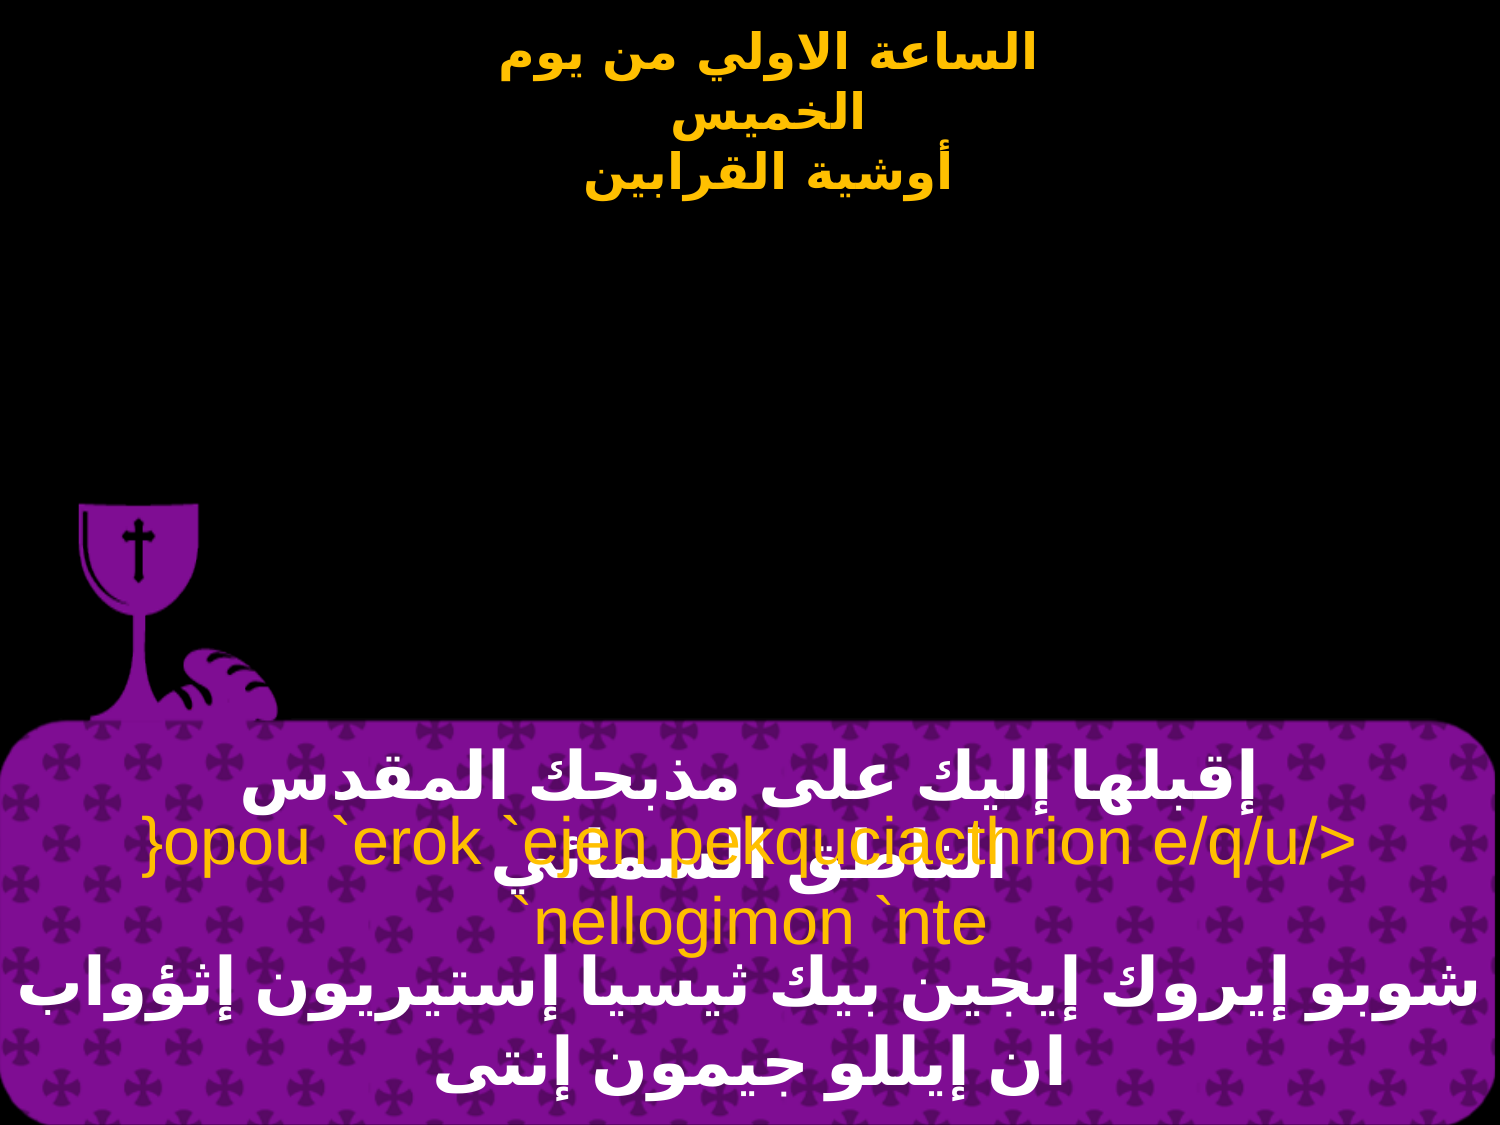

# إقبلها إليك على مذبحك المقدس الناطق السمائي
}opou `erok `ejen pekquciacthrion e/q/u/> `nellogimon `nte
شوبو إيروك إيجين بيك ثيسيا إستيريون إثؤواب ان إيللو جيمون إنتى